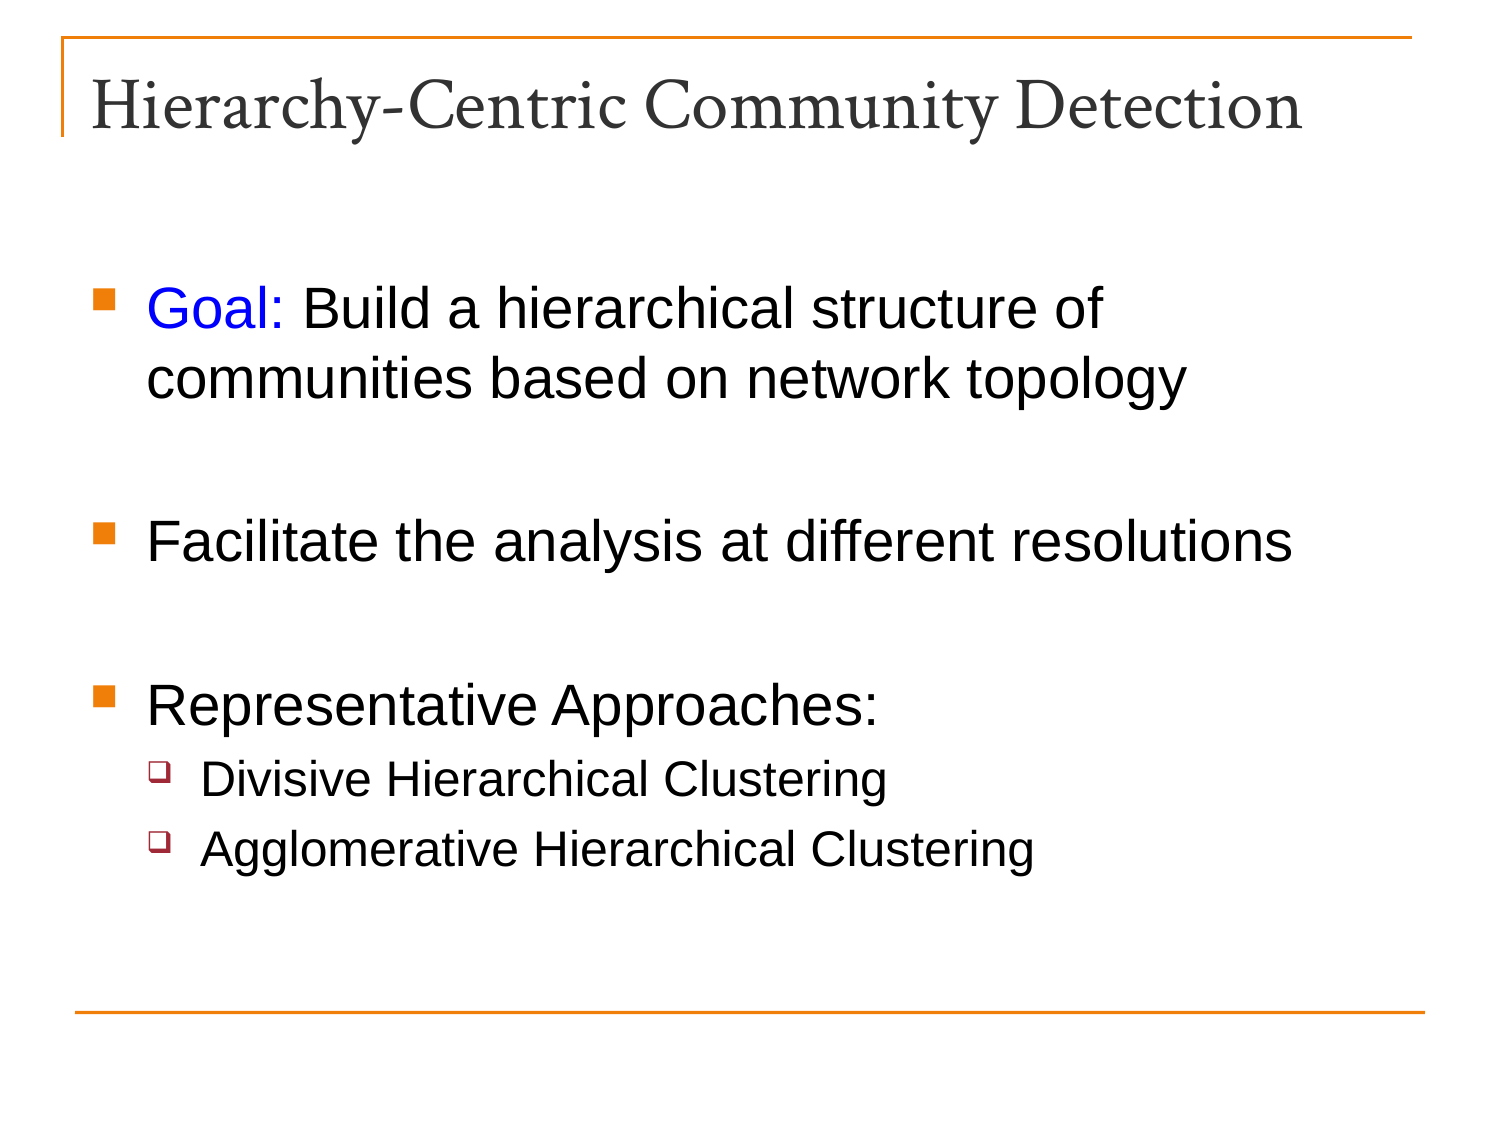

# Hierarchy-Centric Community Detection
Goal: Build a hierarchical structure of communities based on network topology

Facilitate the analysis at different resolutions

Representative Approaches:
Divisive Hierarchical Clustering
Agglomerative Hierarchical Clustering